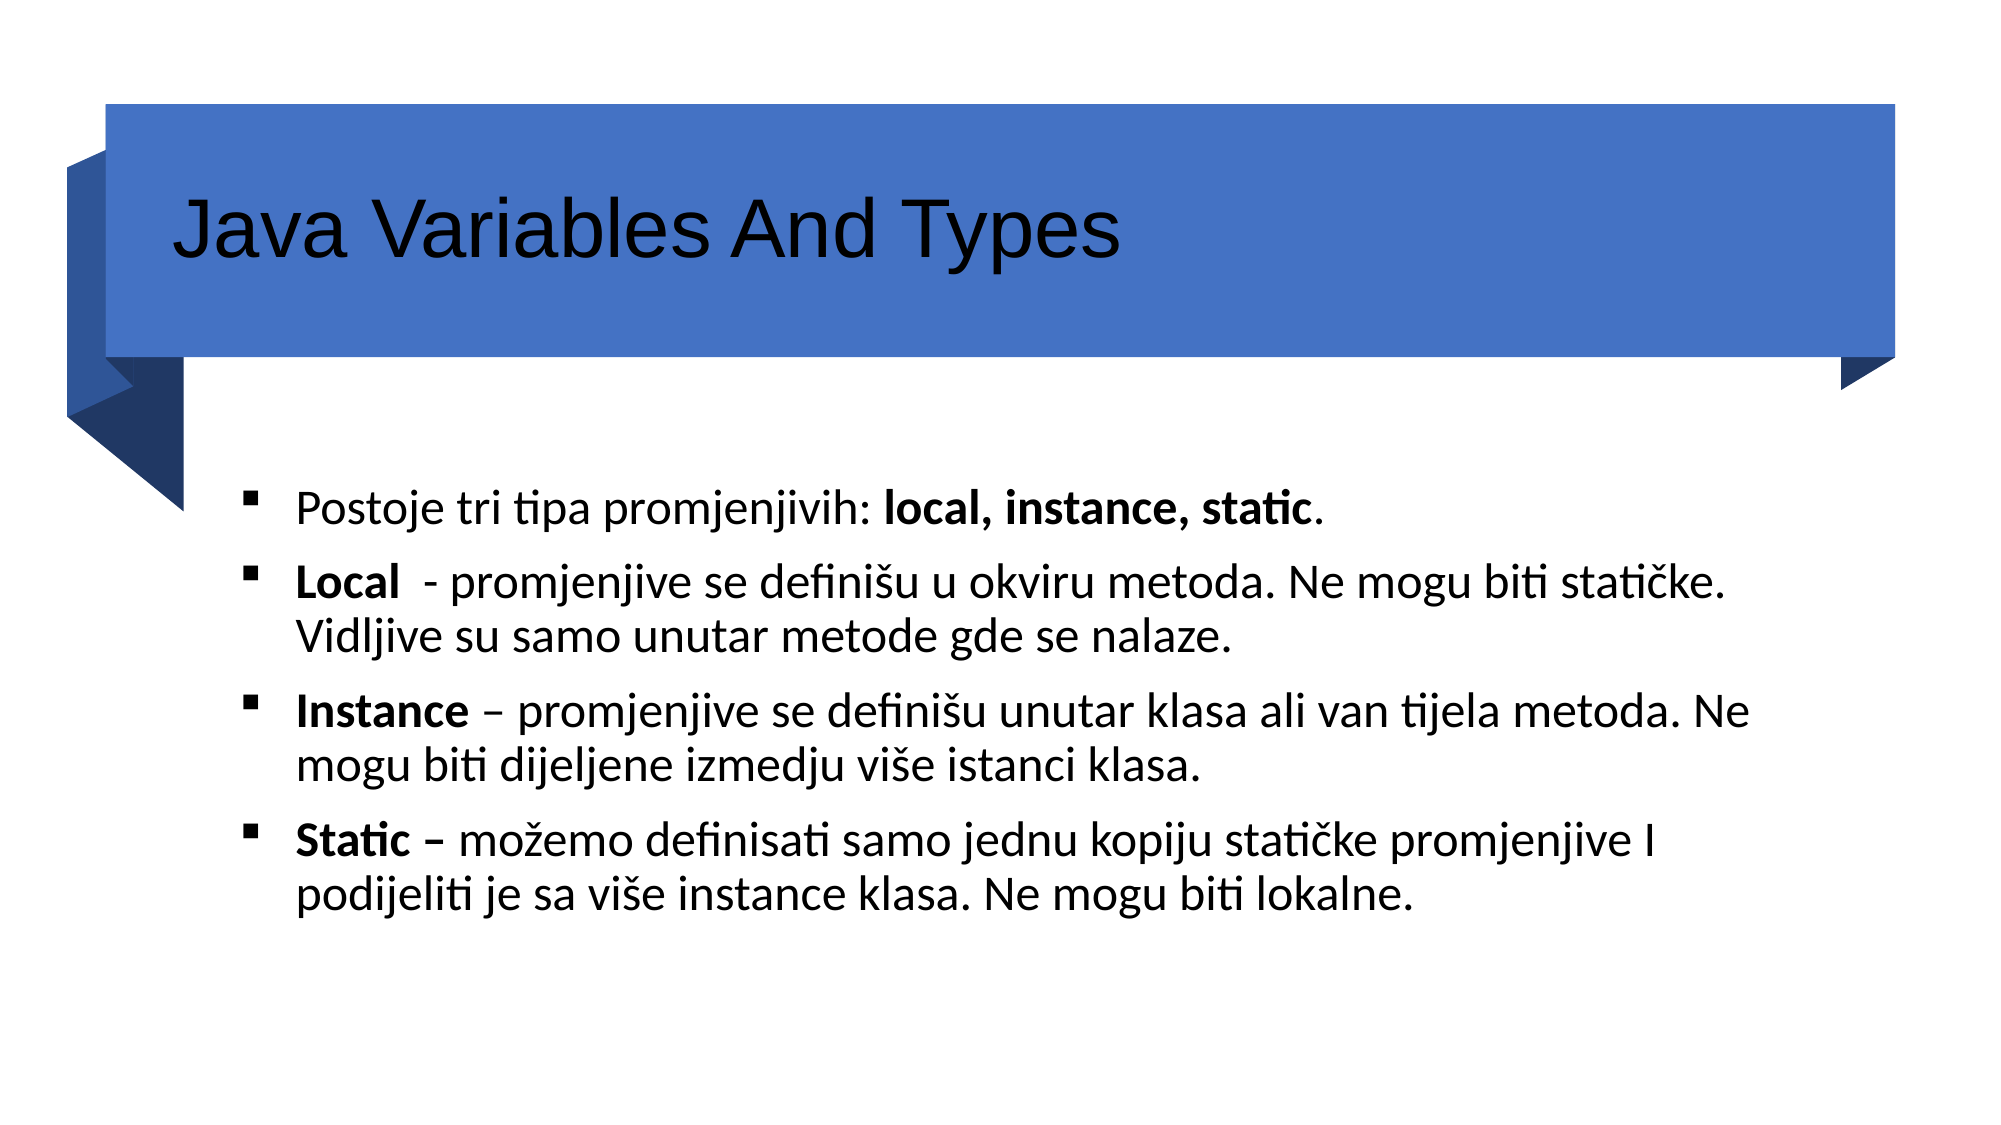

# Java Variables And Types

Postoje tri tipa promjenjivih: local, instance, static.
Local  - promjenjive se definišu u okviru metoda. Ne mogu biti statičke. Vidljive su samo unutar metode gde se nalaze.
Instance – promjenjive se definišu unutar klasa ali van tijela metoda. Ne mogu biti dijeljene izmedju više istanci klasa.
Static – možemo definisati samo jednu kopiju statičke promjenjive I podijeliti je sa više instance klasa. Ne mogu biti lokalne.